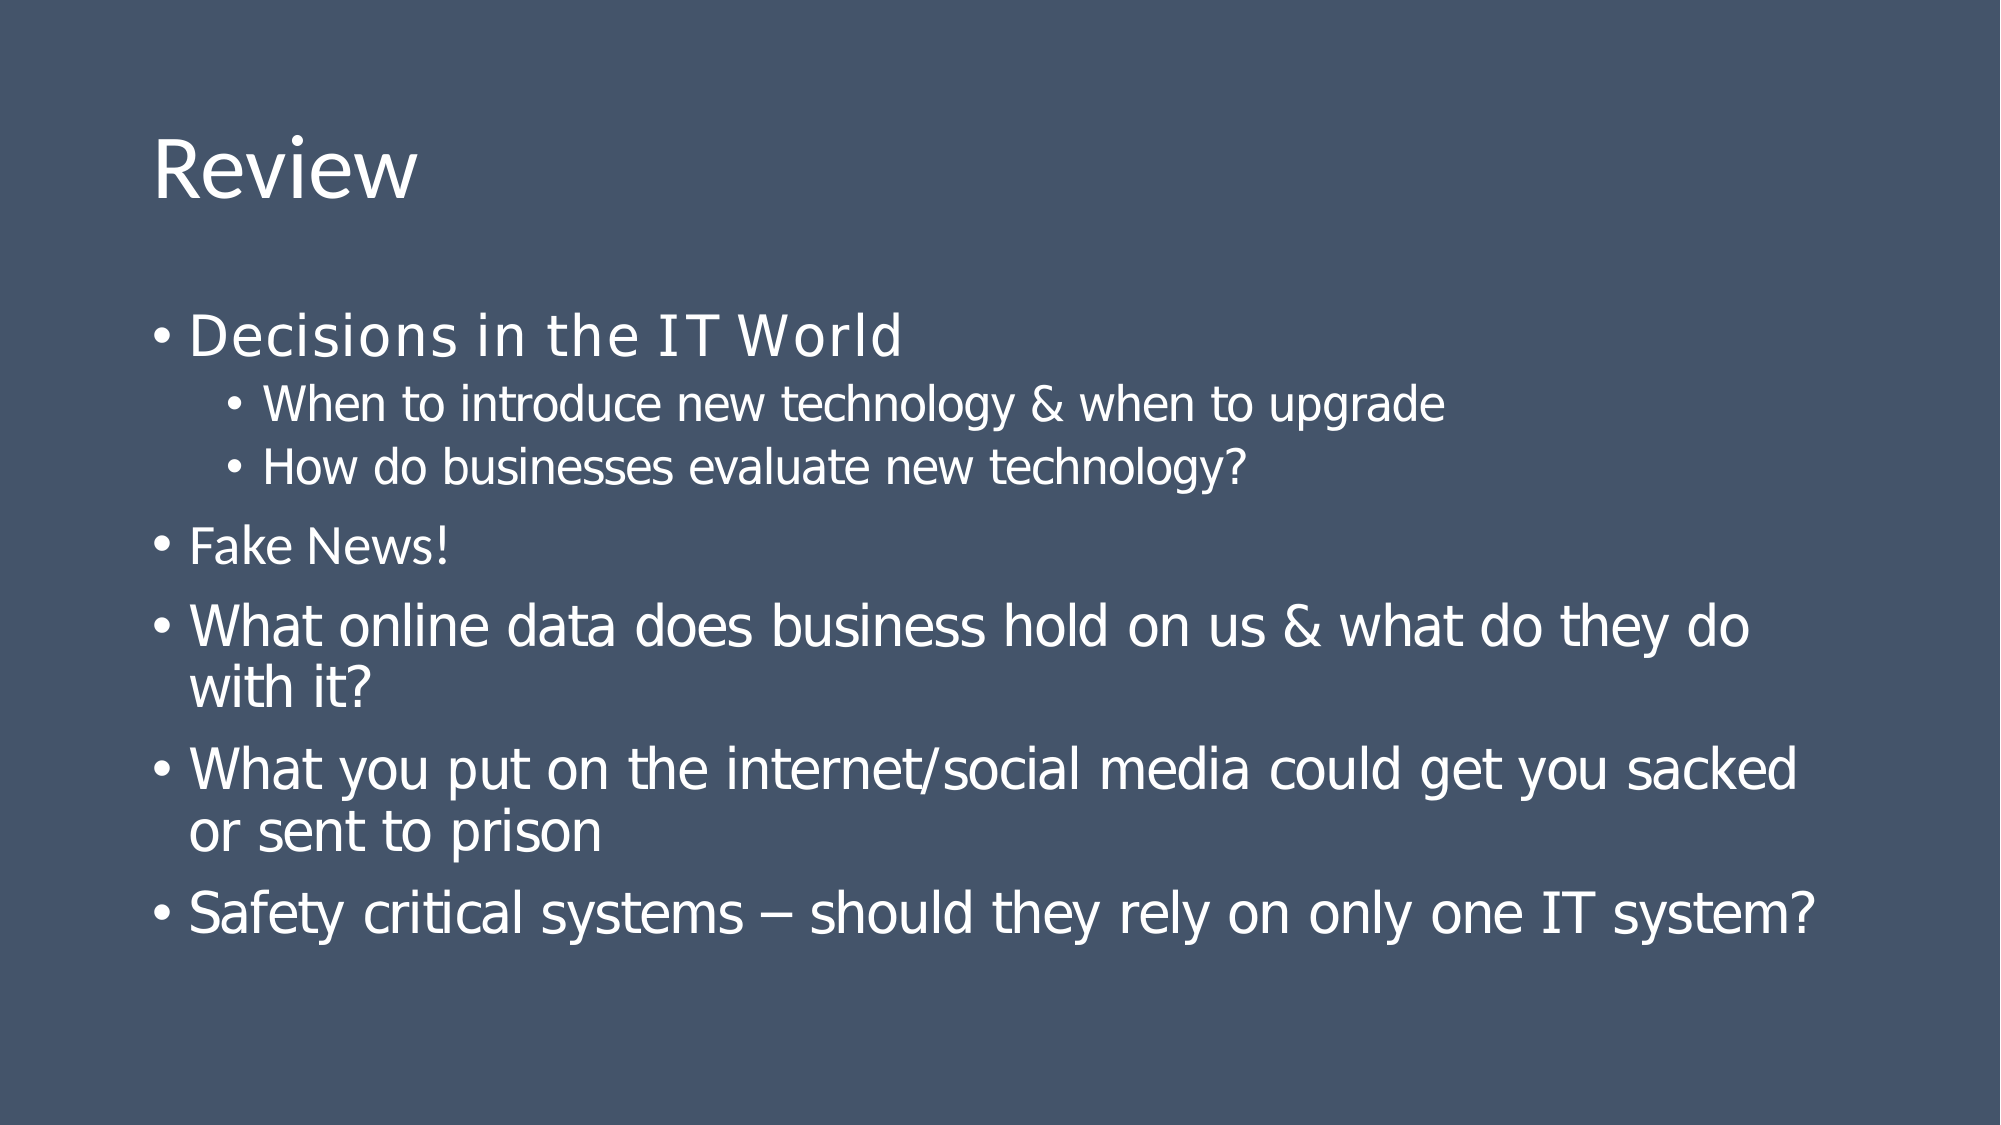

# Review
Decisions in the IT World
When to introduce new technology & when to upgrade
How do businesses evaluate new technology?
Fake News!
What online data does business hold on us & what do they do with it?
What you put on the internet/social media could get you sacked or sent to prison
Safety critical systems – should they rely on only one IT system?